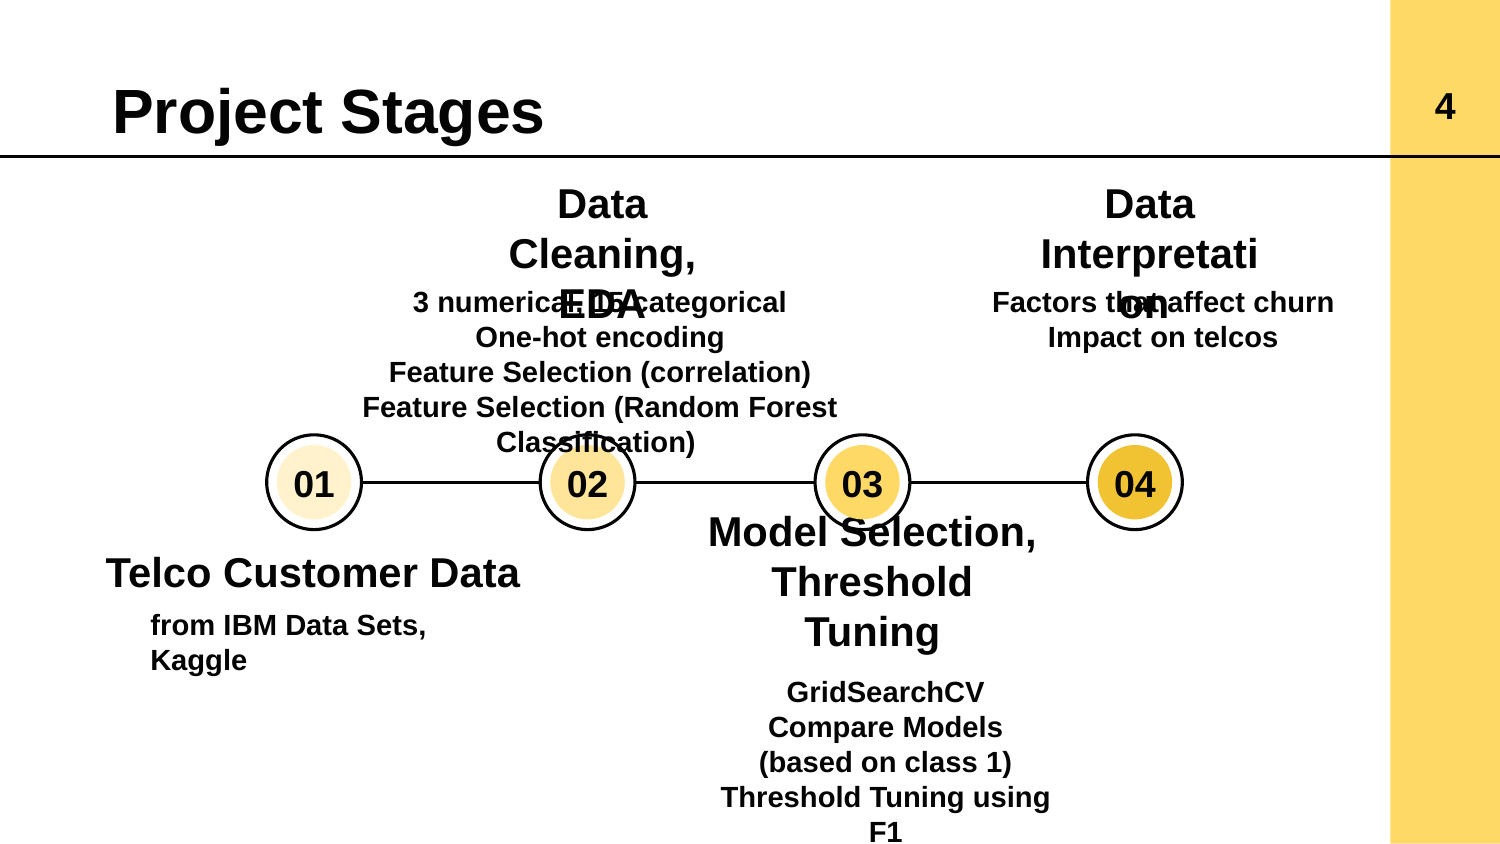

# Project Stages
4
Data Cleaning,
EDA
Data Interpretation
3 numerical, 15 categorical
One-hot encoding
Feature Selection (correlation)
Feature Selection (Random Forest Classification)
Factors that affect churn
Impact on telcos
01

02

03

04

Telco Customer Data
Model Selection, Threshold Tuning
from IBM Data Sets, Kaggle
GridSearchCV
Compare Models (based on class 1)
Threshold Tuning using F1